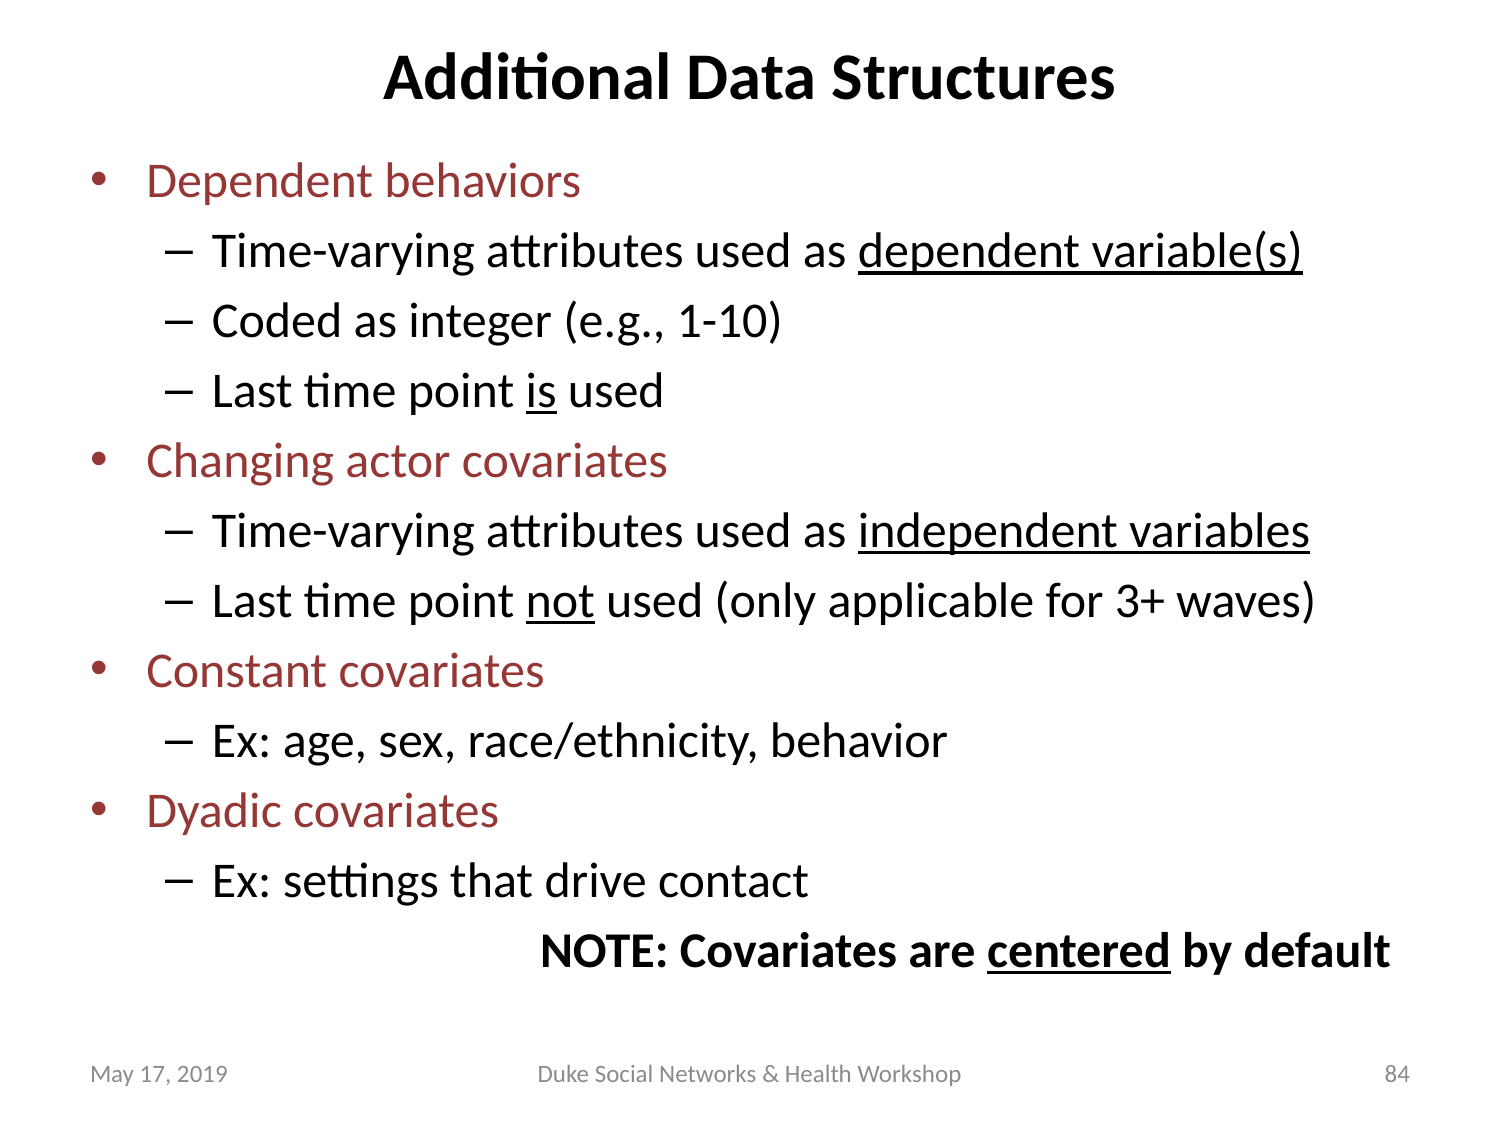

Additional Data Structures
Dependent behaviors
Time-varying attributes used as dependent variable(s)
Coded as integer (e.g., 1-10)
Last time point is used
Changing actor covariates
Time-varying attributes used as independent variables
Last time point not used (only applicable for 3+ waves)
Constant covariates
Ex: age, sex, race/ethnicity, behavior
Dyadic covariates
Ex: settings that drive contact
			NOTE: Covariates are centered by default
May 17, 2019
Duke Social Networks & Health Workshop
84